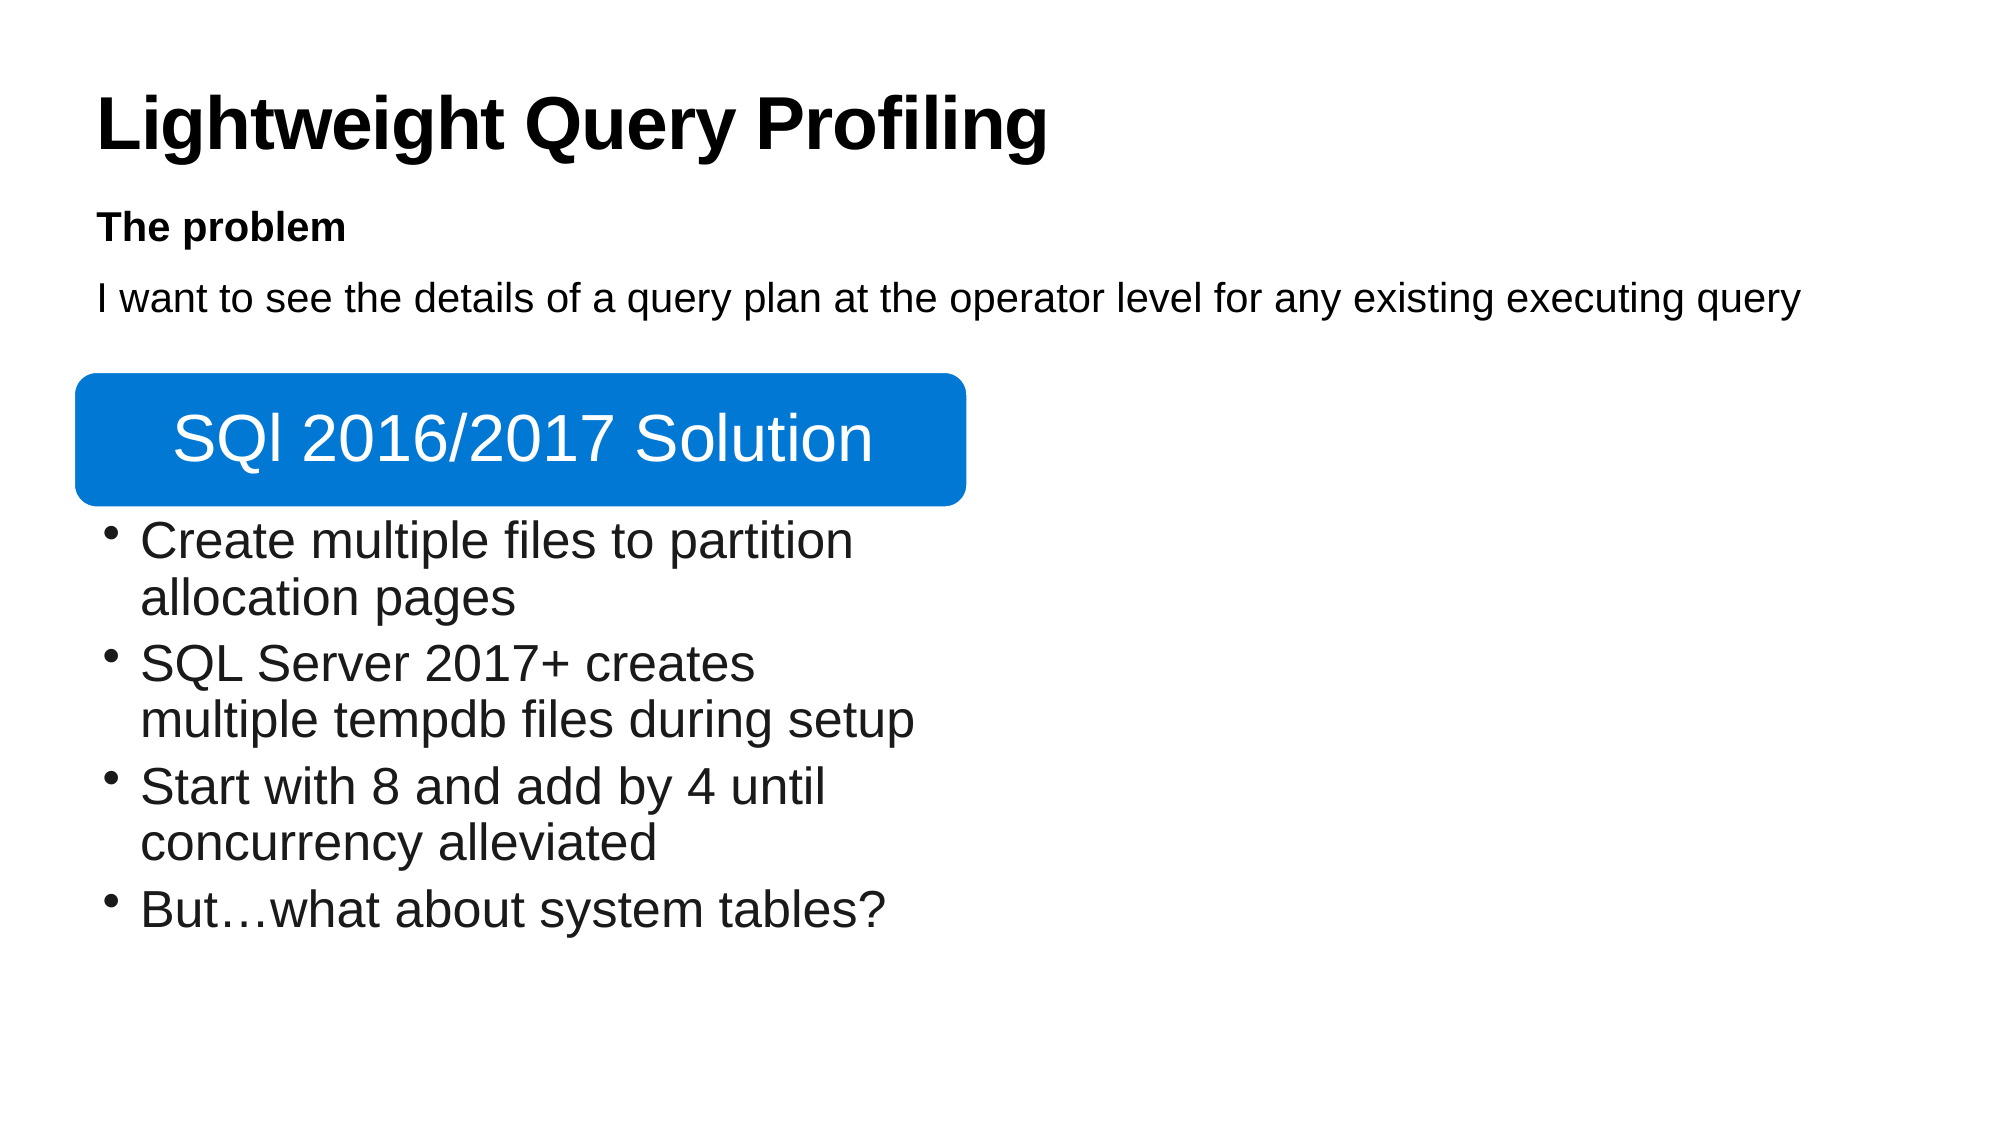

# Lightweight Query Profiling
The problem
I want to see the details of a query plan at the operator level for any existing executing query
SQl 2016/2017 Solution
Create multiple files to partition allocation pages
SQL Server 2017+ creates multiple tempdb files during setup
Start with 8 and add by 4 until concurrency alleviated
But…what about system tables?